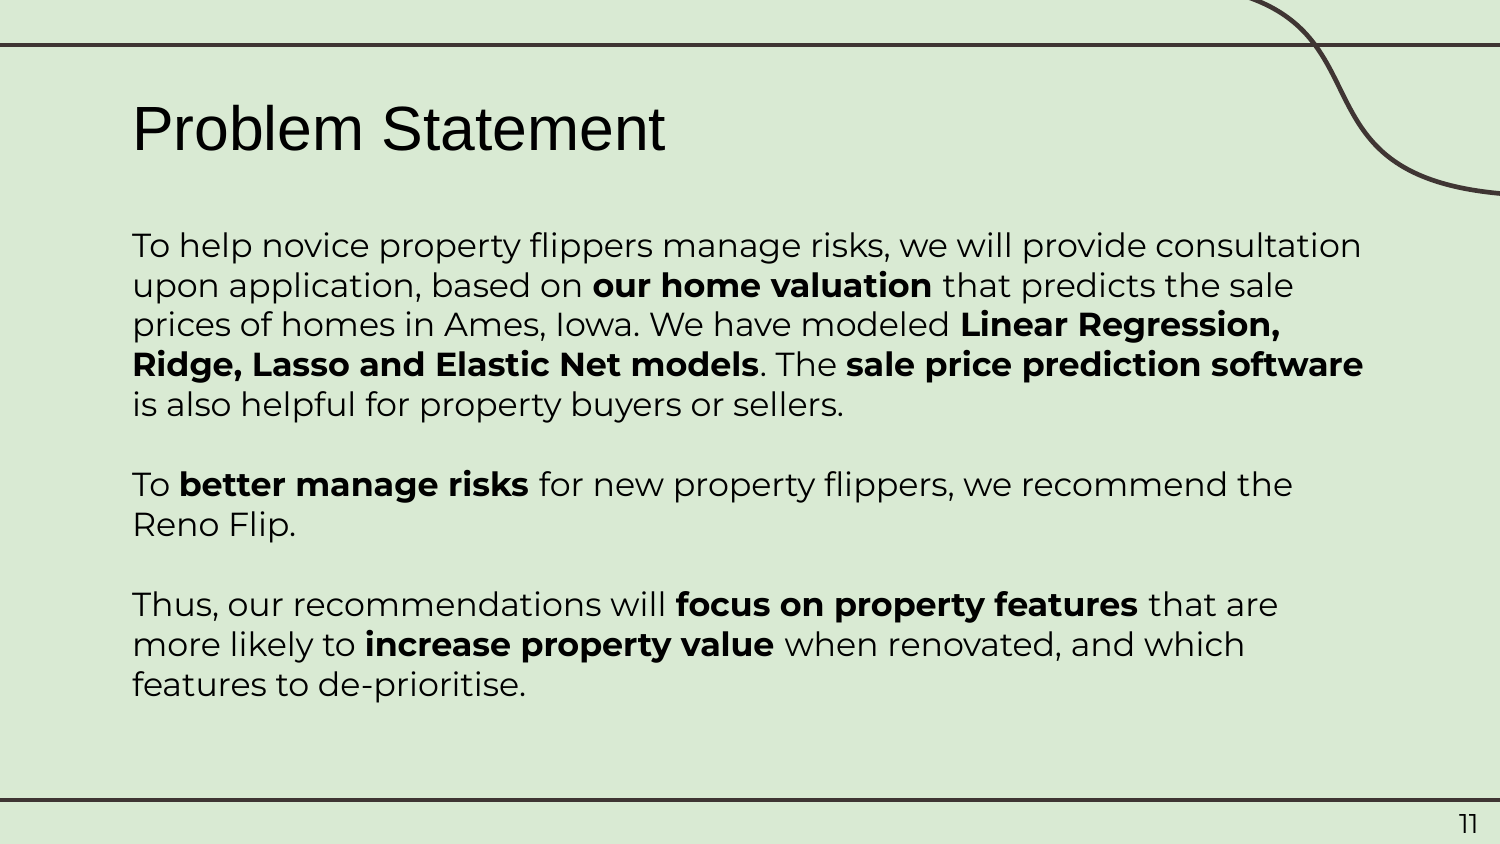

# Problem Statement

To help novice property flippers manage risks, we will provide consultation upon application, based on our home valuation that predicts the sale prices of homes in Ames, Iowa. We have modeled Linear Regression, Ridge, Lasso and Elastic Net models. The sale price prediction software is also helpful for property buyers or sellers.

To better manage risks for new property flippers, we recommend the Reno Flip.

Thus, our recommendations will focus on property features that are more likely to increase property value when renovated, and which features to de-prioritise.

11